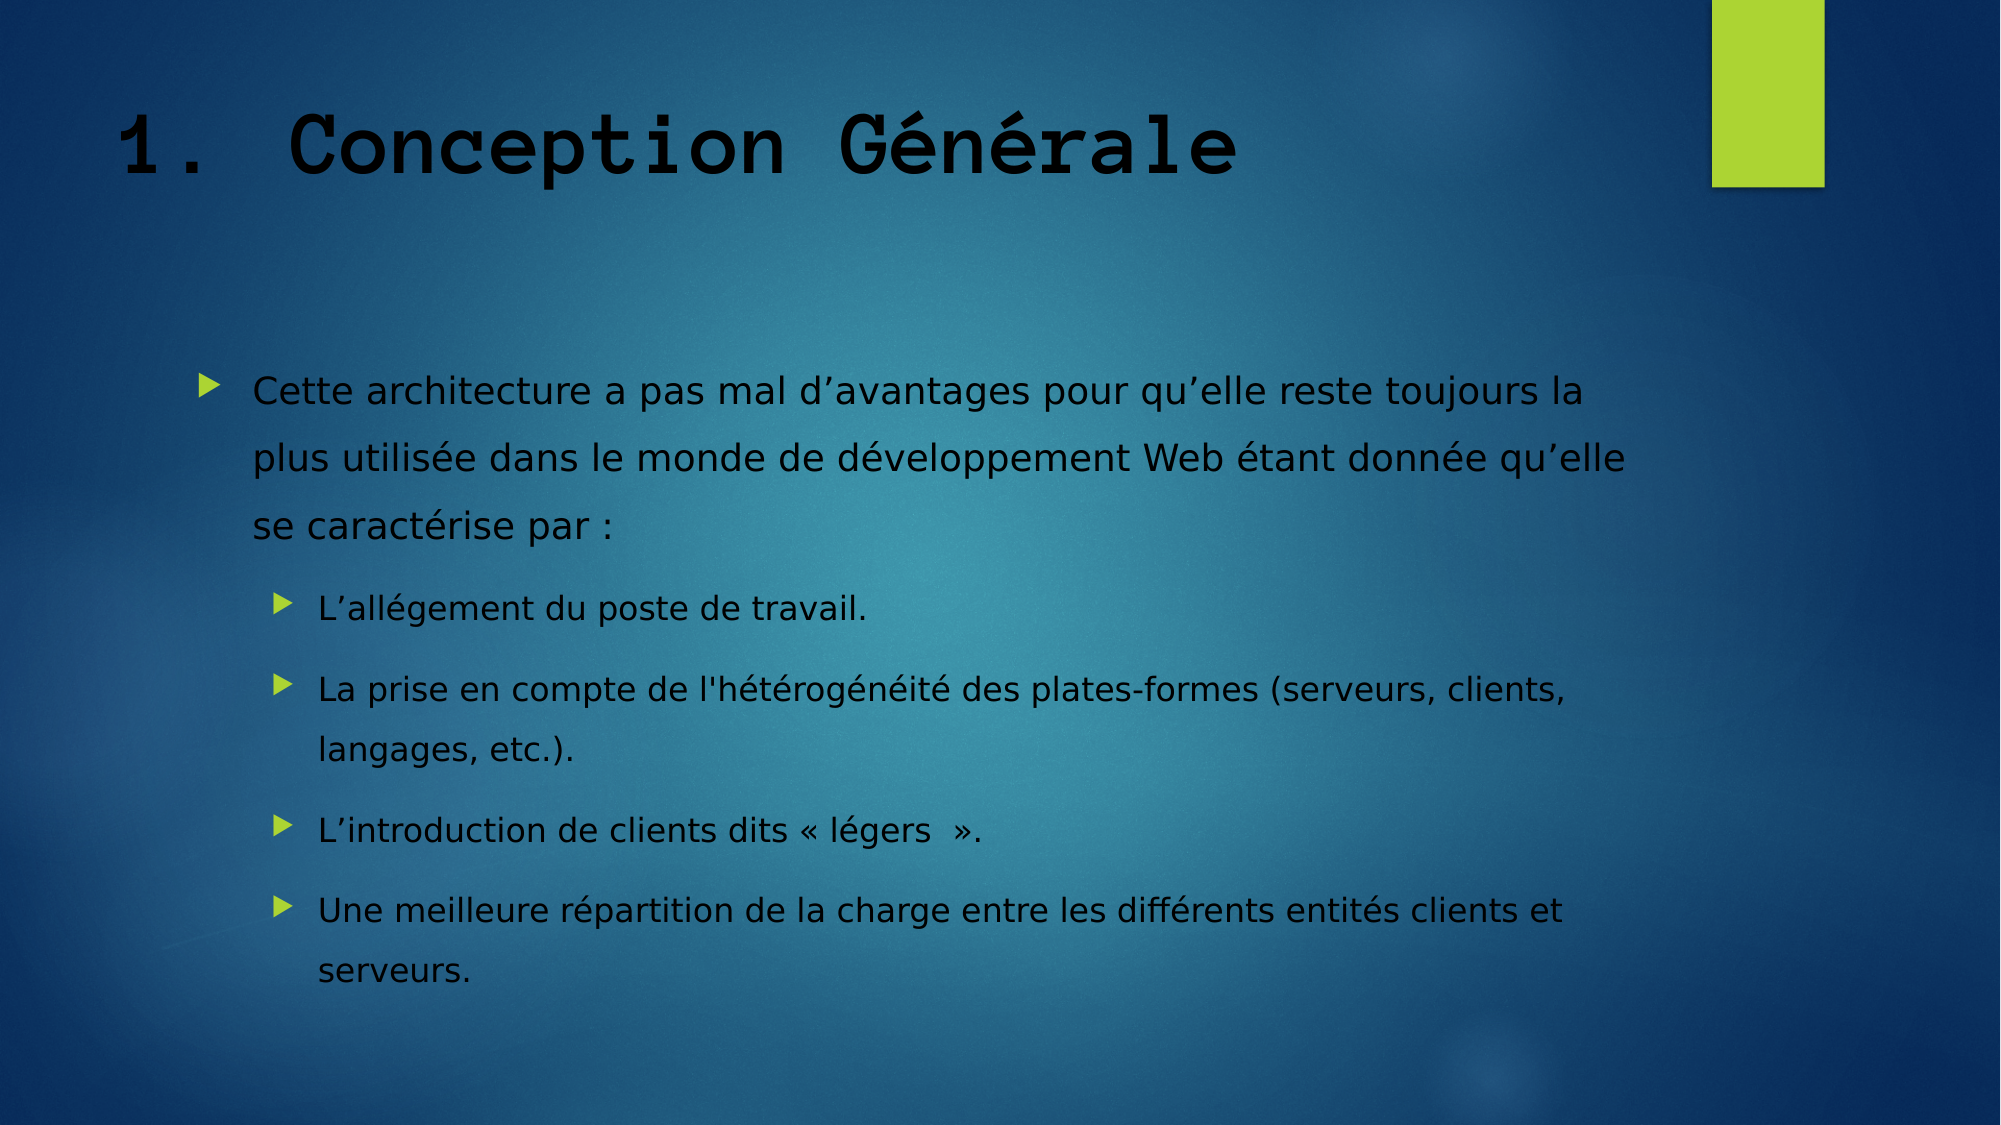

# Conception Générale
Cette architecture a pas mal d’avantages pour qu’elle reste toujours la plus utilisée dans le monde de développement Web étant donnée qu’elle se caractérise par :
L’allégement du poste de travail.
La prise en compte de l'hétérogénéité des plates-formes (serveurs, clients, langages, etc.).
L’introduction de clients dits « légers  ».
Une meilleure répartition de la charge entre les différents entités clients et serveurs.